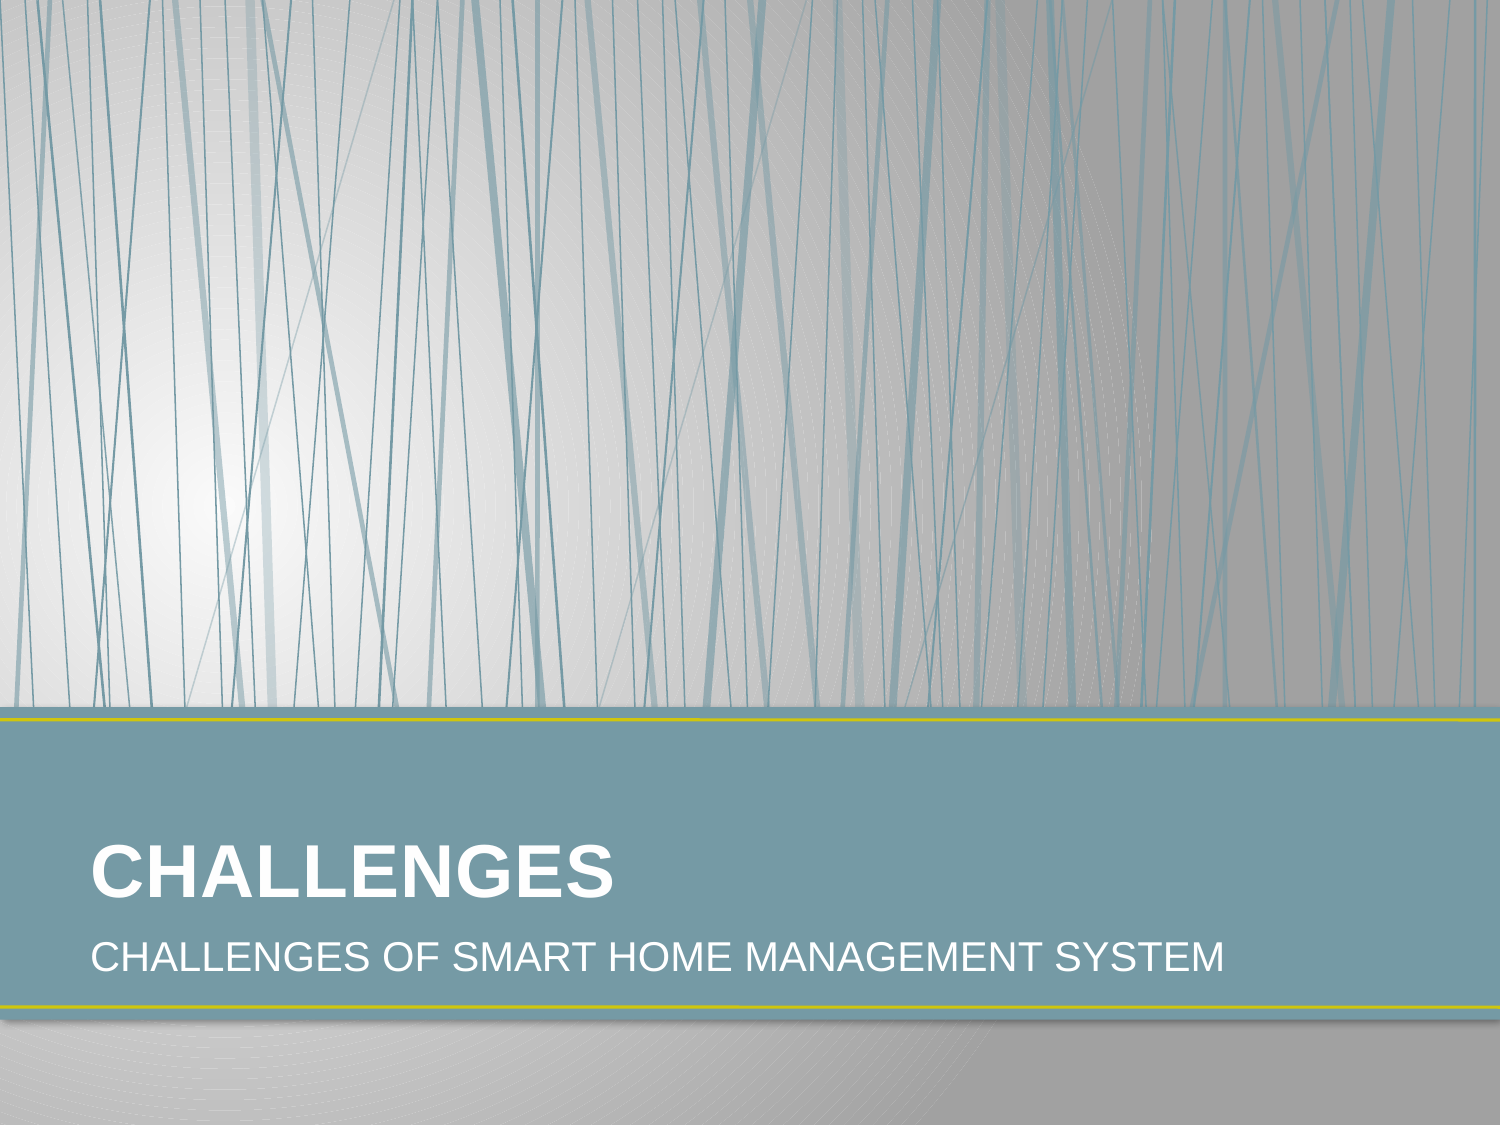

# CHALLENGES
CHALLENGES OF SMART HOME MANAGEMENT SYSTEM